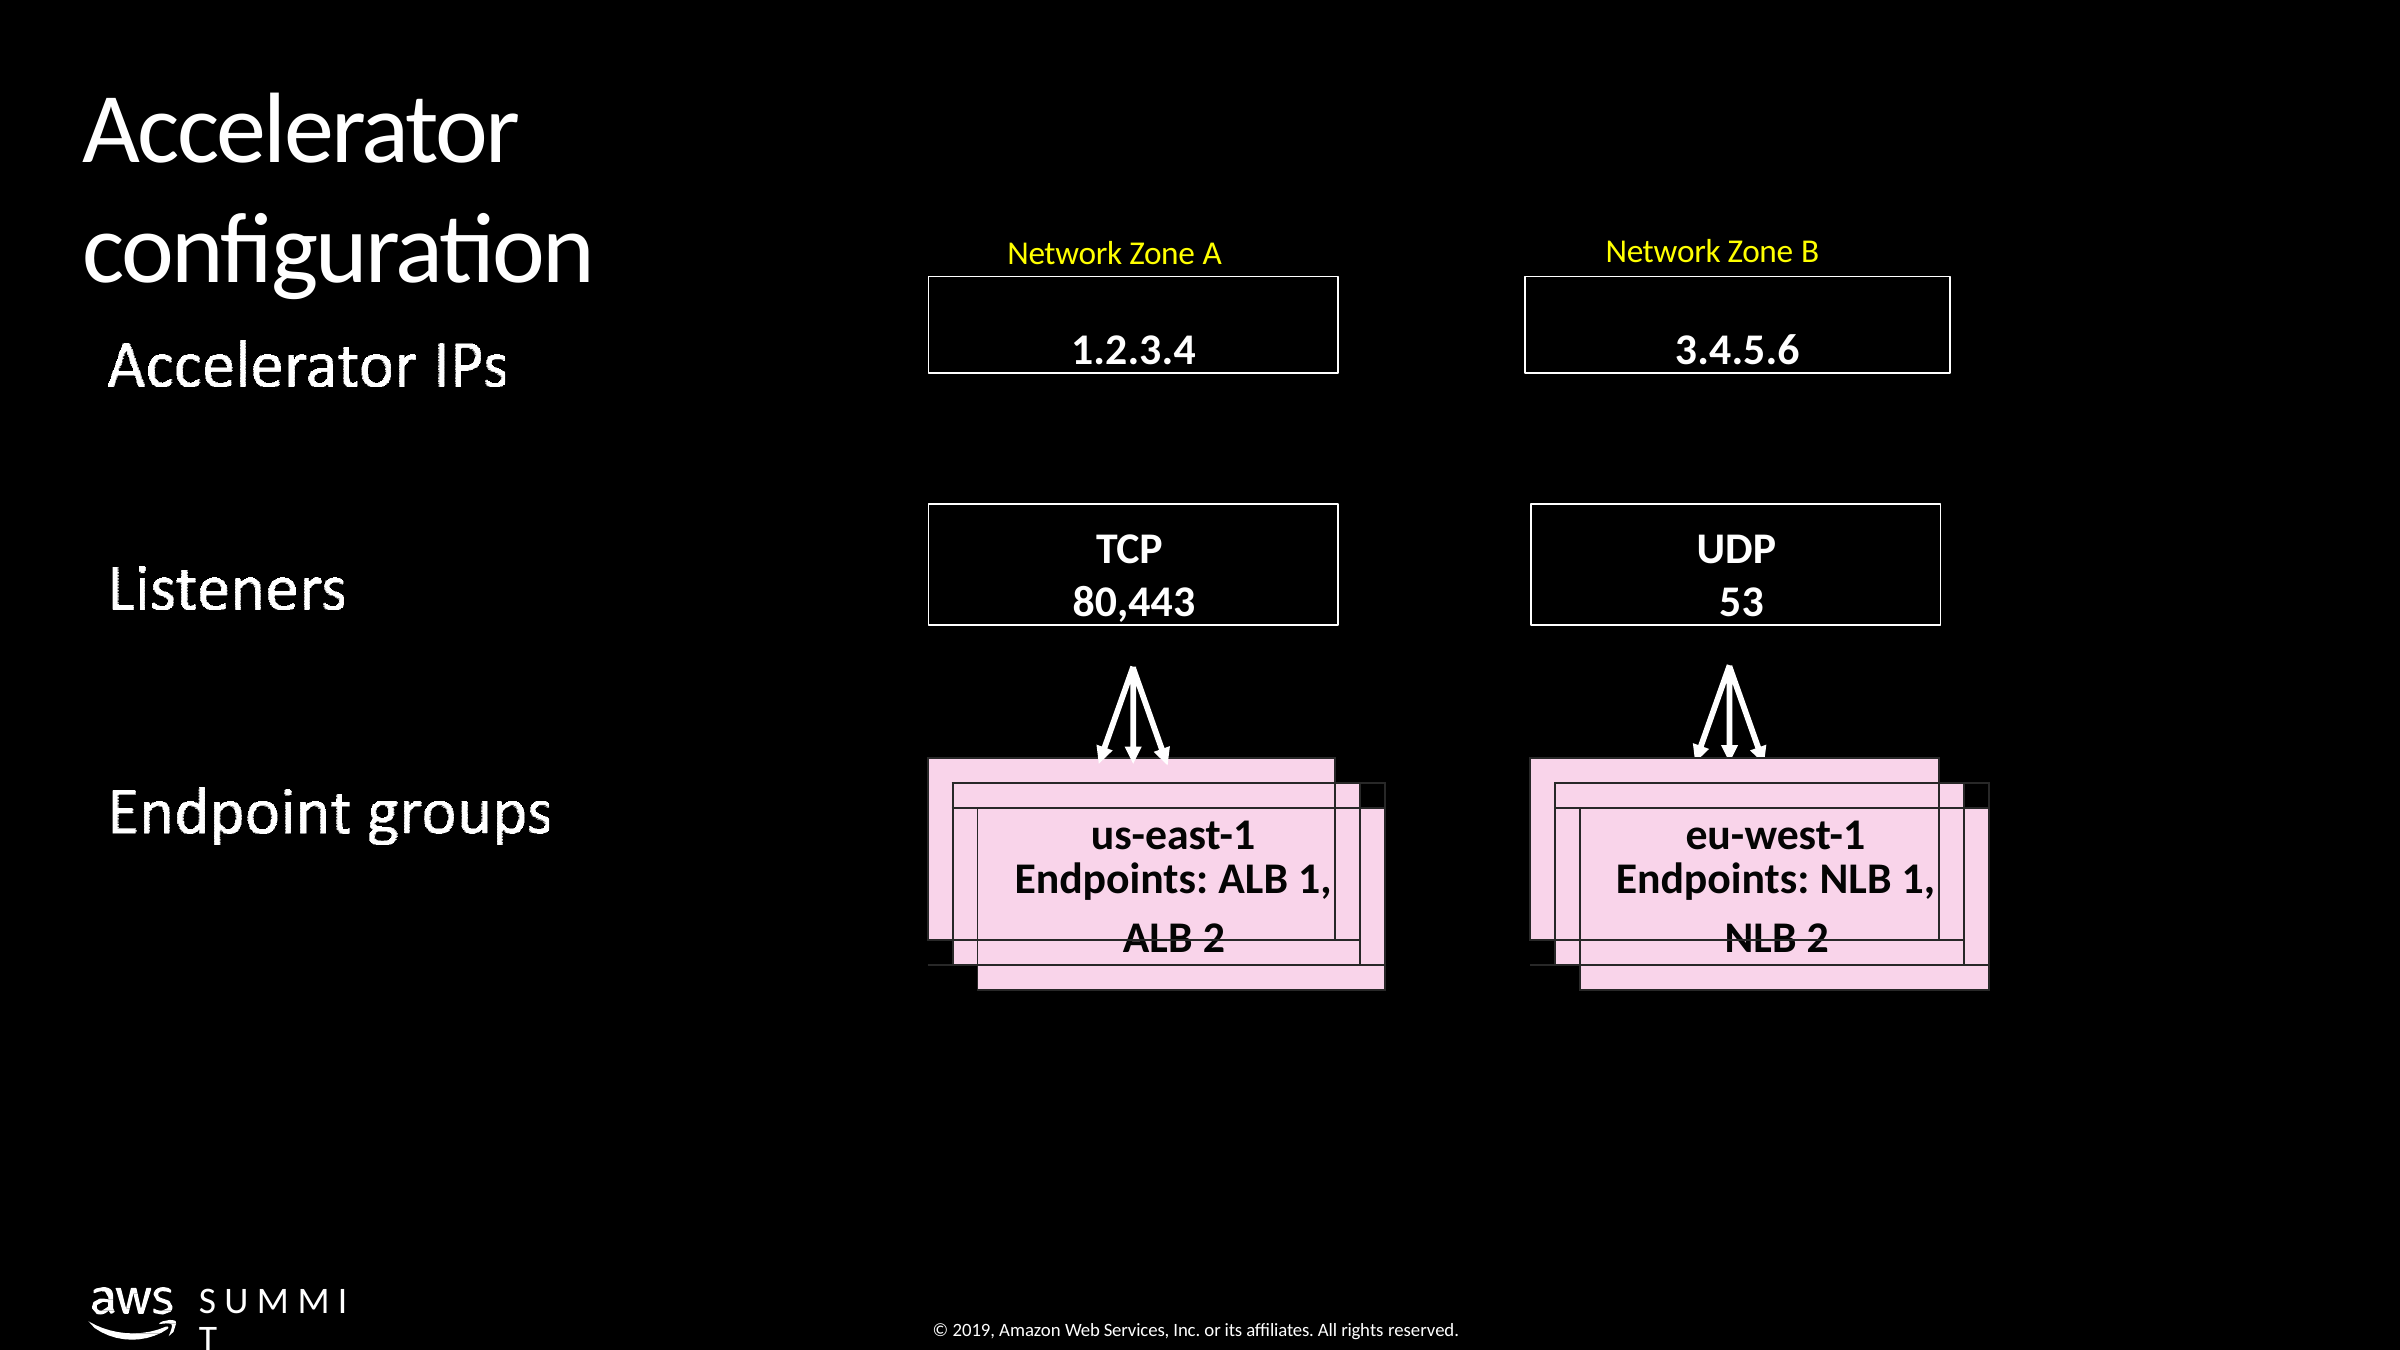

# Accelerator configuration
Network Zone B
Network Zone A

3.4.5.6

1.2.3.4

TCP  80,443
UDP  53

|  |  |  |  |  |
| --- | --- | --- | --- | --- |
|  |  |  |  |  |
|  |  | us-east-1 Endpoints: ALB 1, |  |  |
|  |  | ALB 2 |  |  |
|  |  |  |  |  |
|  |  |  |  |  |
| --- | --- | --- | --- | --- |
|  |  |  |  |  |
|  |  | eu-west-1 Endpoints: NLB 1, |  |  |
|  |  | NLB 2 |  |  |
|  |  |  |  |  |

S U M M I T
© 2019, Amazon Web Services, Inc. or its affiliates. All rights reserved.